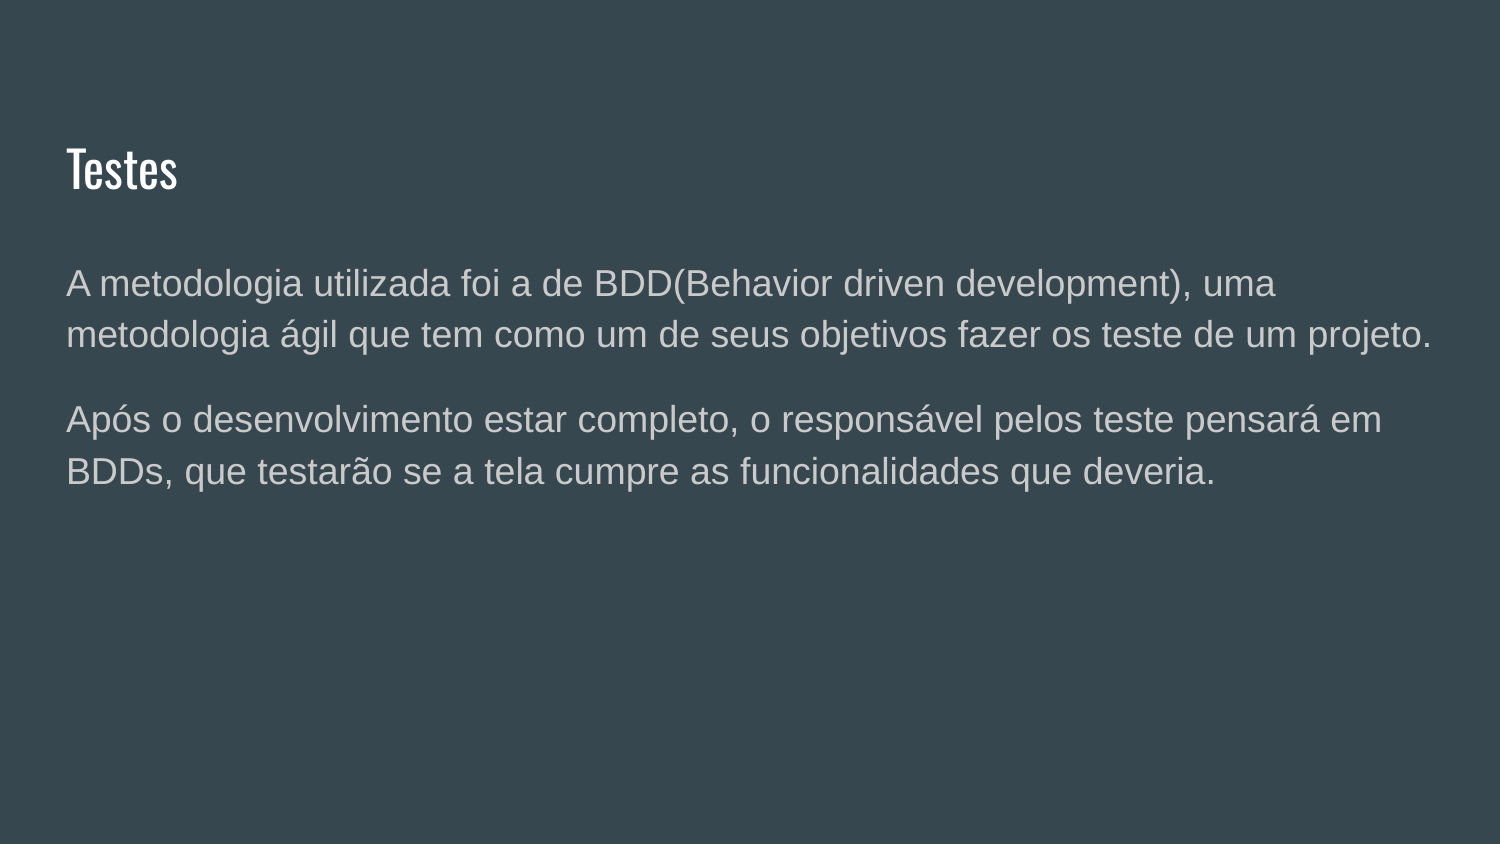

# Testes
A metodologia utilizada foi a de BDD(Behavior driven development), uma metodologia ágil que tem como um de seus objetivos fazer os teste de um projeto.
Após o desenvolvimento estar completo, o responsável pelos teste pensará em BDDs, que testarão se a tela cumpre as funcionalidades que deveria.